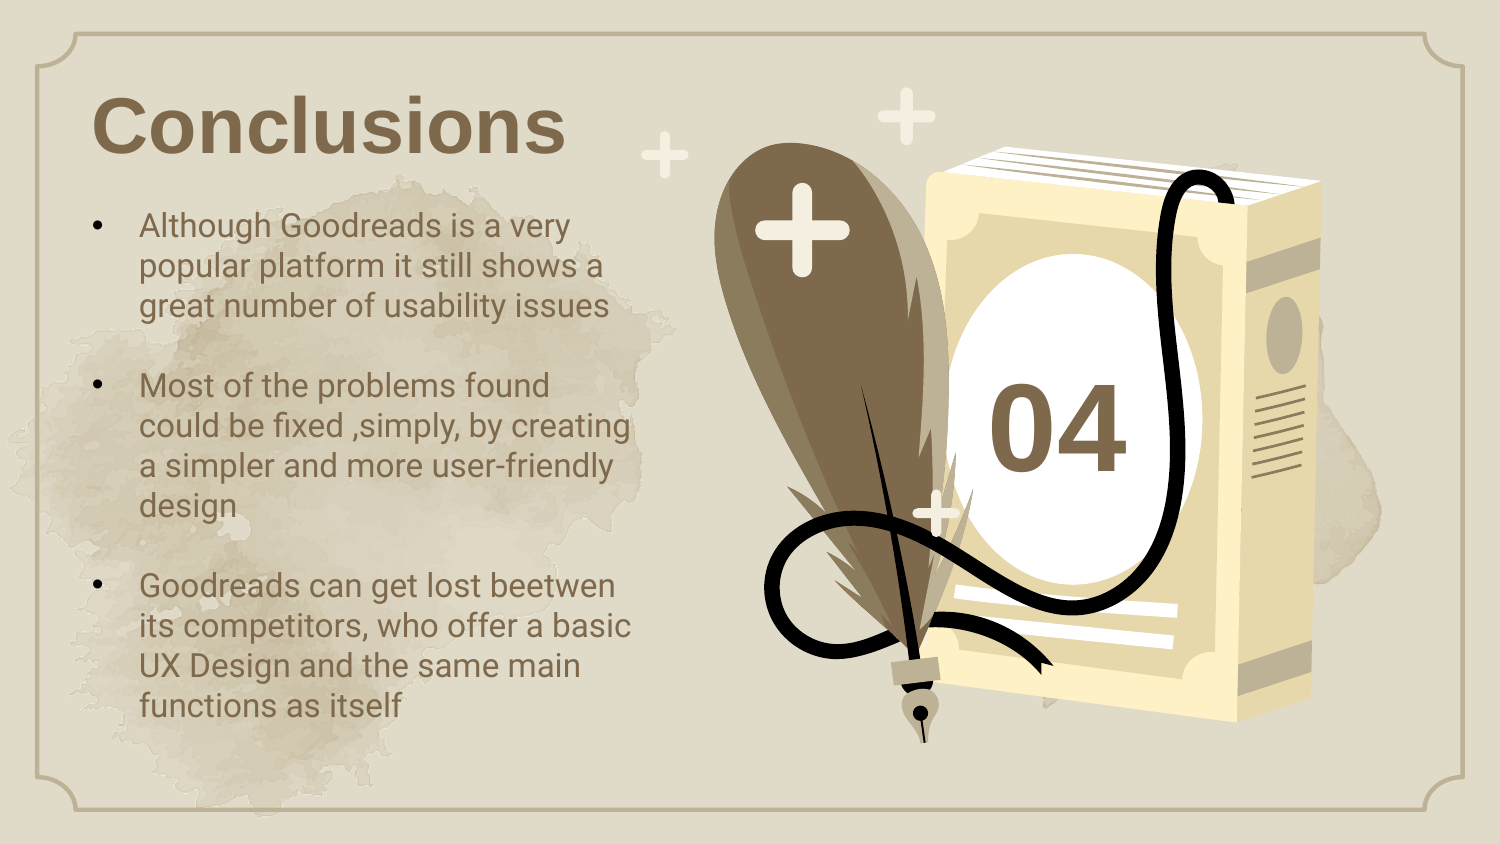

Conclusions

Although Goodreads is a very popular platform it still shows a great number of usability issues

Most of the problems found could be fixed ,simply, by creating a simpler and more user-friendly design

Goodreads can get lost beetwen its competitors, who offer a basic UX Design and the same main functions as itself

04